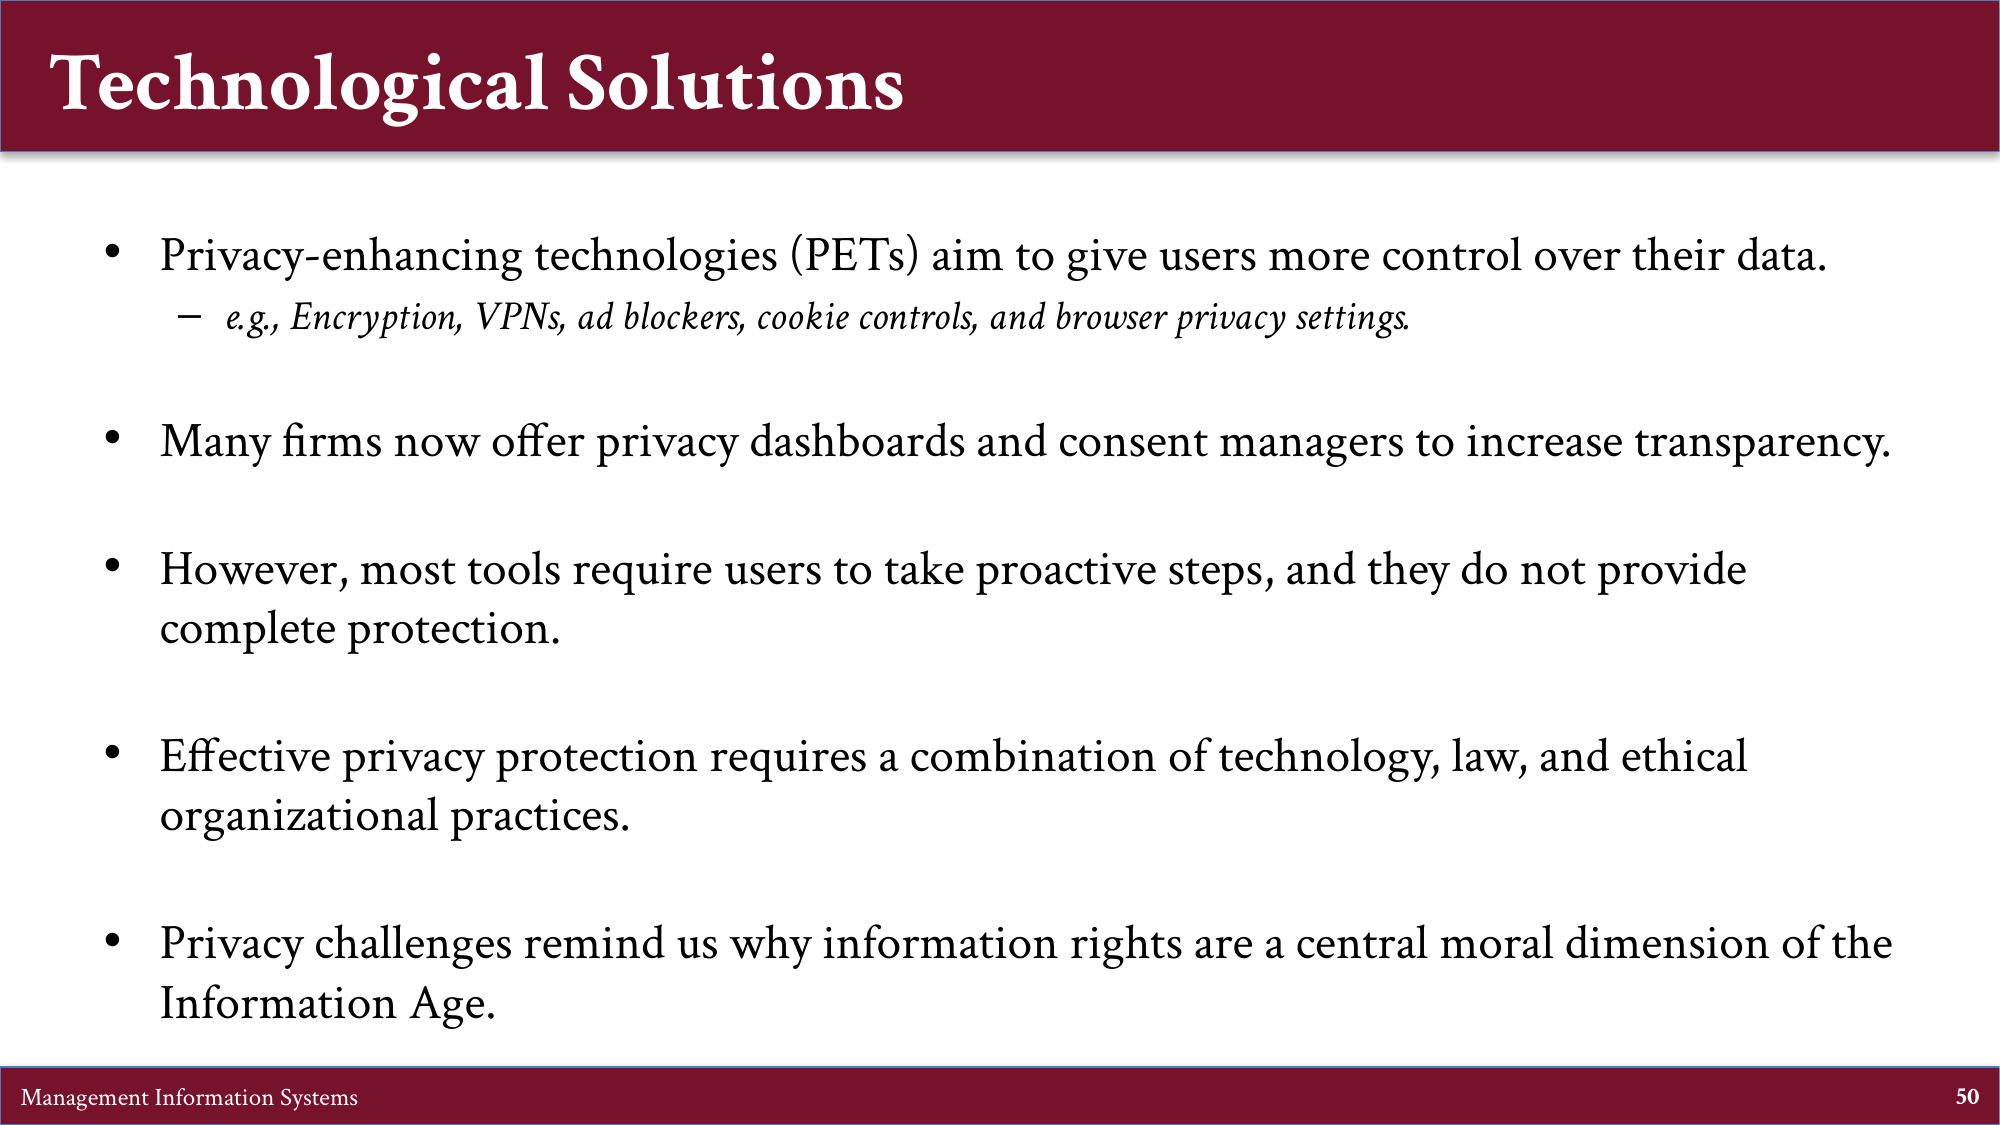

# Technological Solutions
Privacy-enhancing technologies (PETs) aim to give users more control over their data.
e.g., Encryption, VPNs, ad blockers, cookie controls, and browser privacy settings.

Many firms now offer privacy dashboards and consent managers to increase transparency.

However, most tools require users to take proactive steps, and they do not provide complete protection.

Effective privacy protection requires a combination of technology, law, and ethical organizational practices.

Privacy challenges remind us why information rights are a central moral dimension of the Information Age.

 Management Information Systems
50